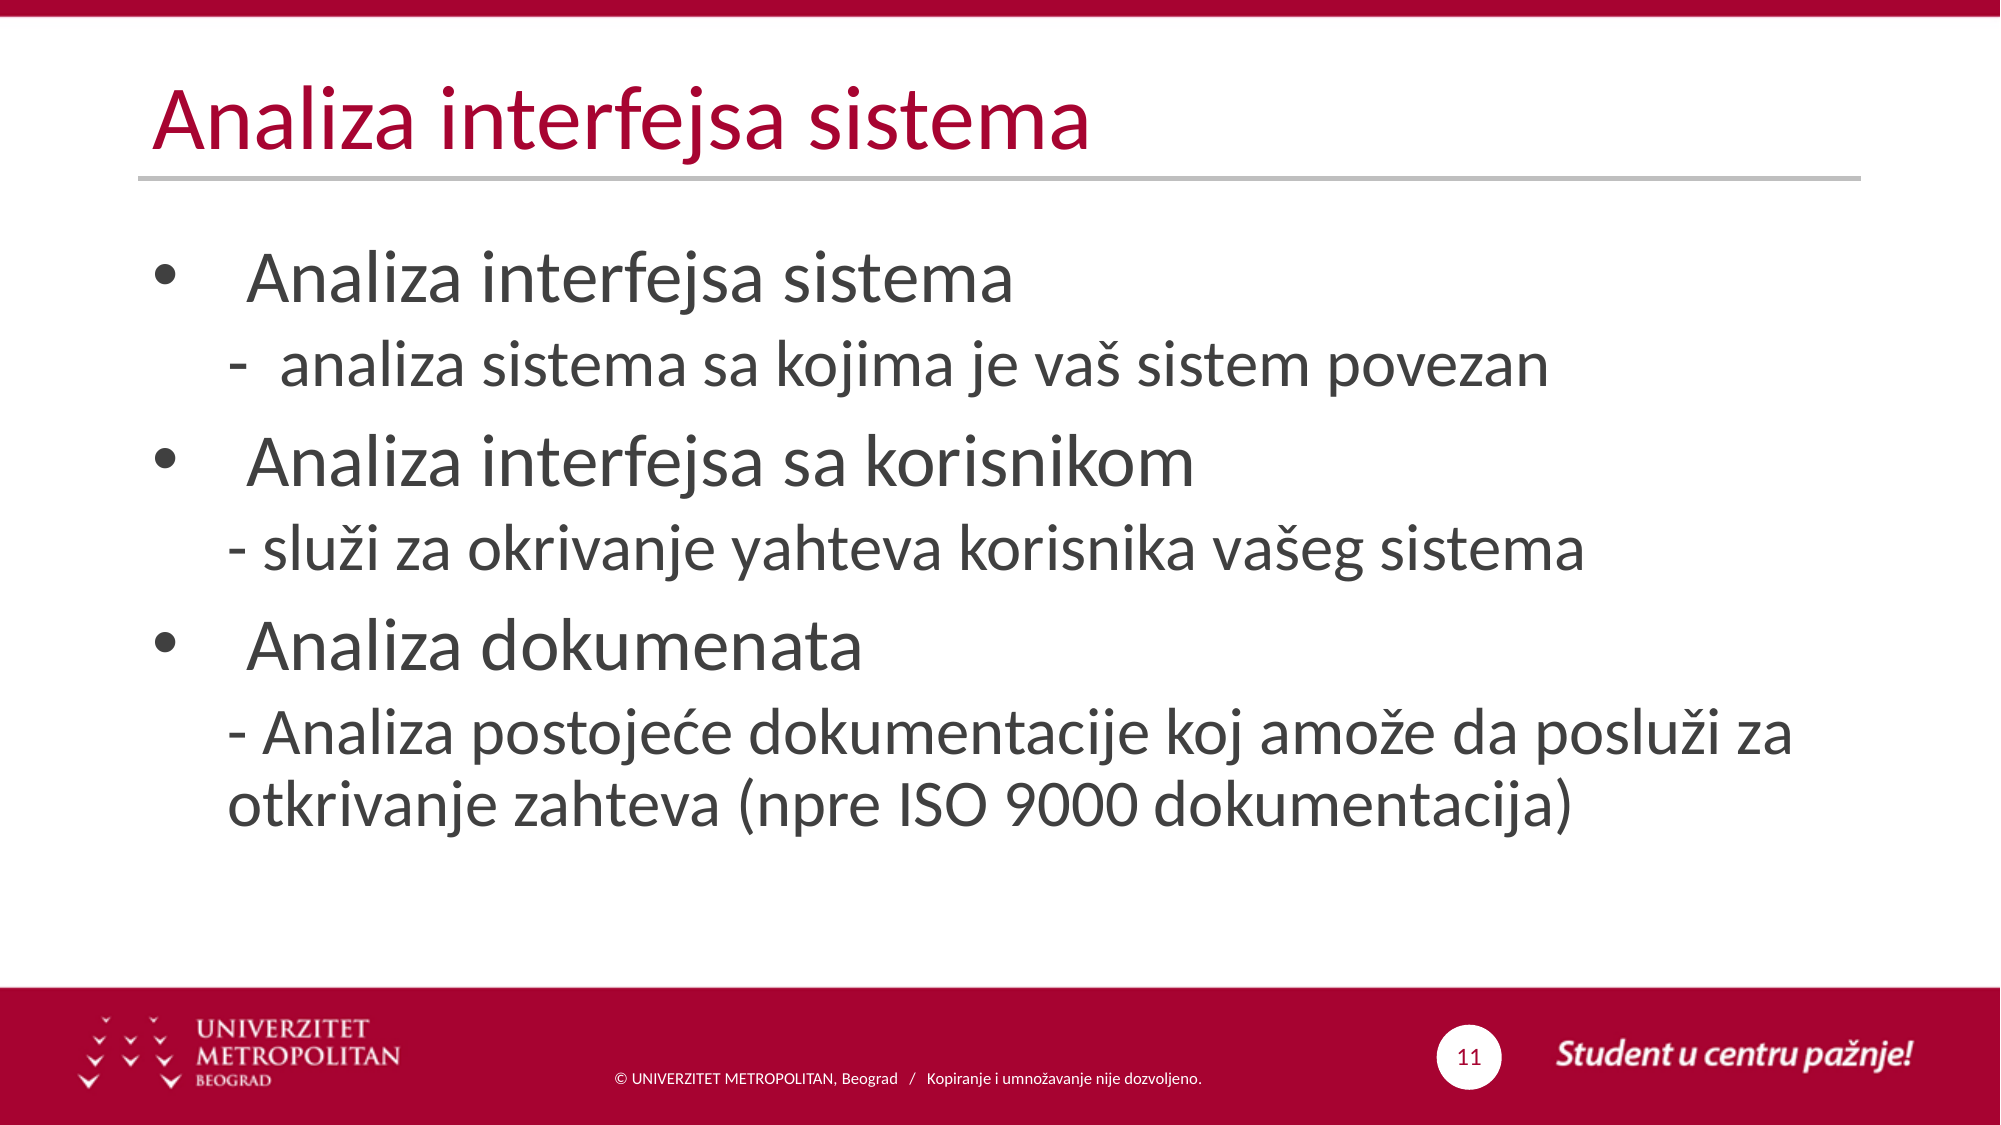

# Analiza interfejsa sistema
Analiza interfejsa sistema
 analiza sistema sa kojima je vaš sistem povezan
Analiza interfejsa sa korisnikom
- služi za okrivanje yahteva korisnika vašeg sistema
Analiza dokumenata
- Analiza postojeće dokumentacije koj amože da posluži za otkrivanje zahteva (npre ISO 9000 dokumentacija)